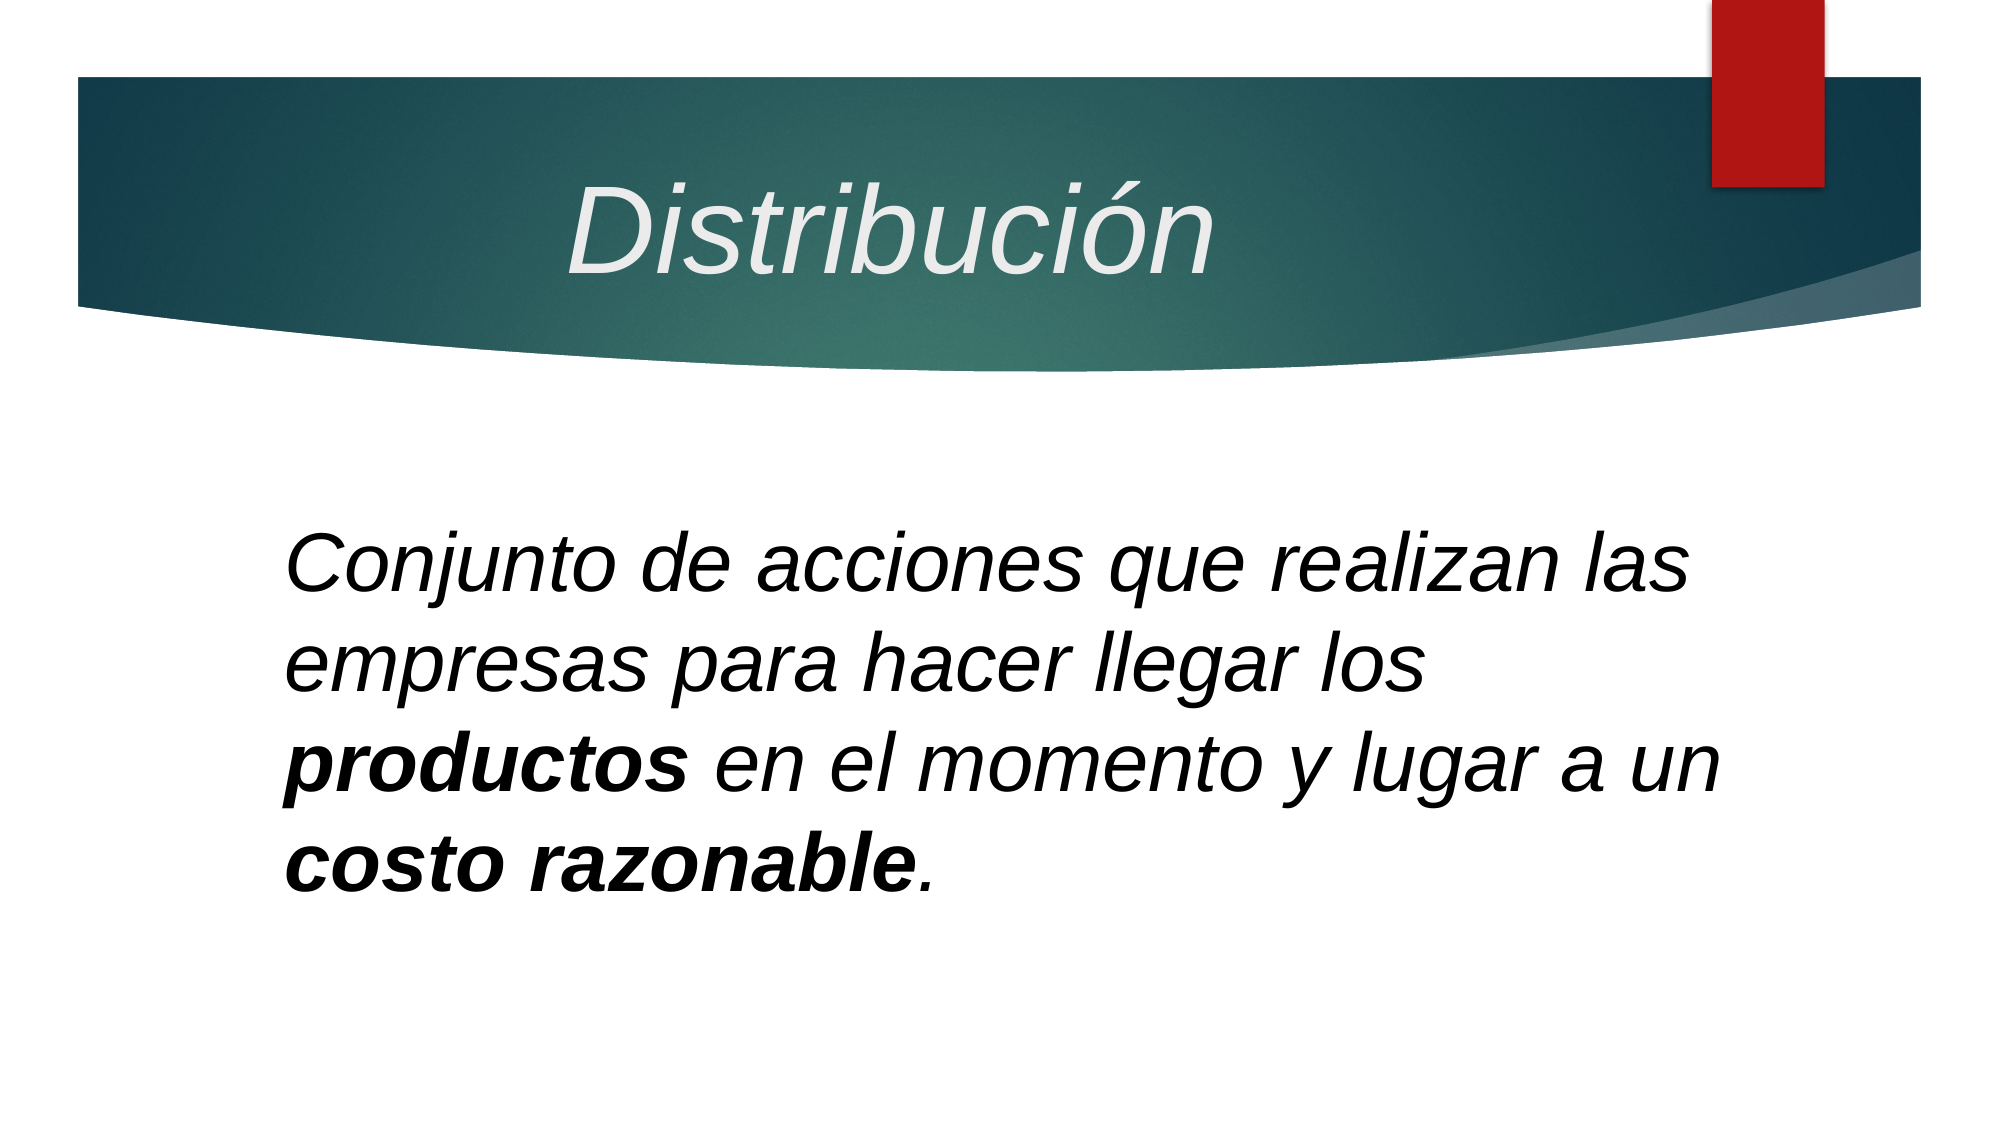

# Distribución
Conjunto de acciones que realizan las empresas para hacer llegar los productos en el momento y lugar a un costo razonable.